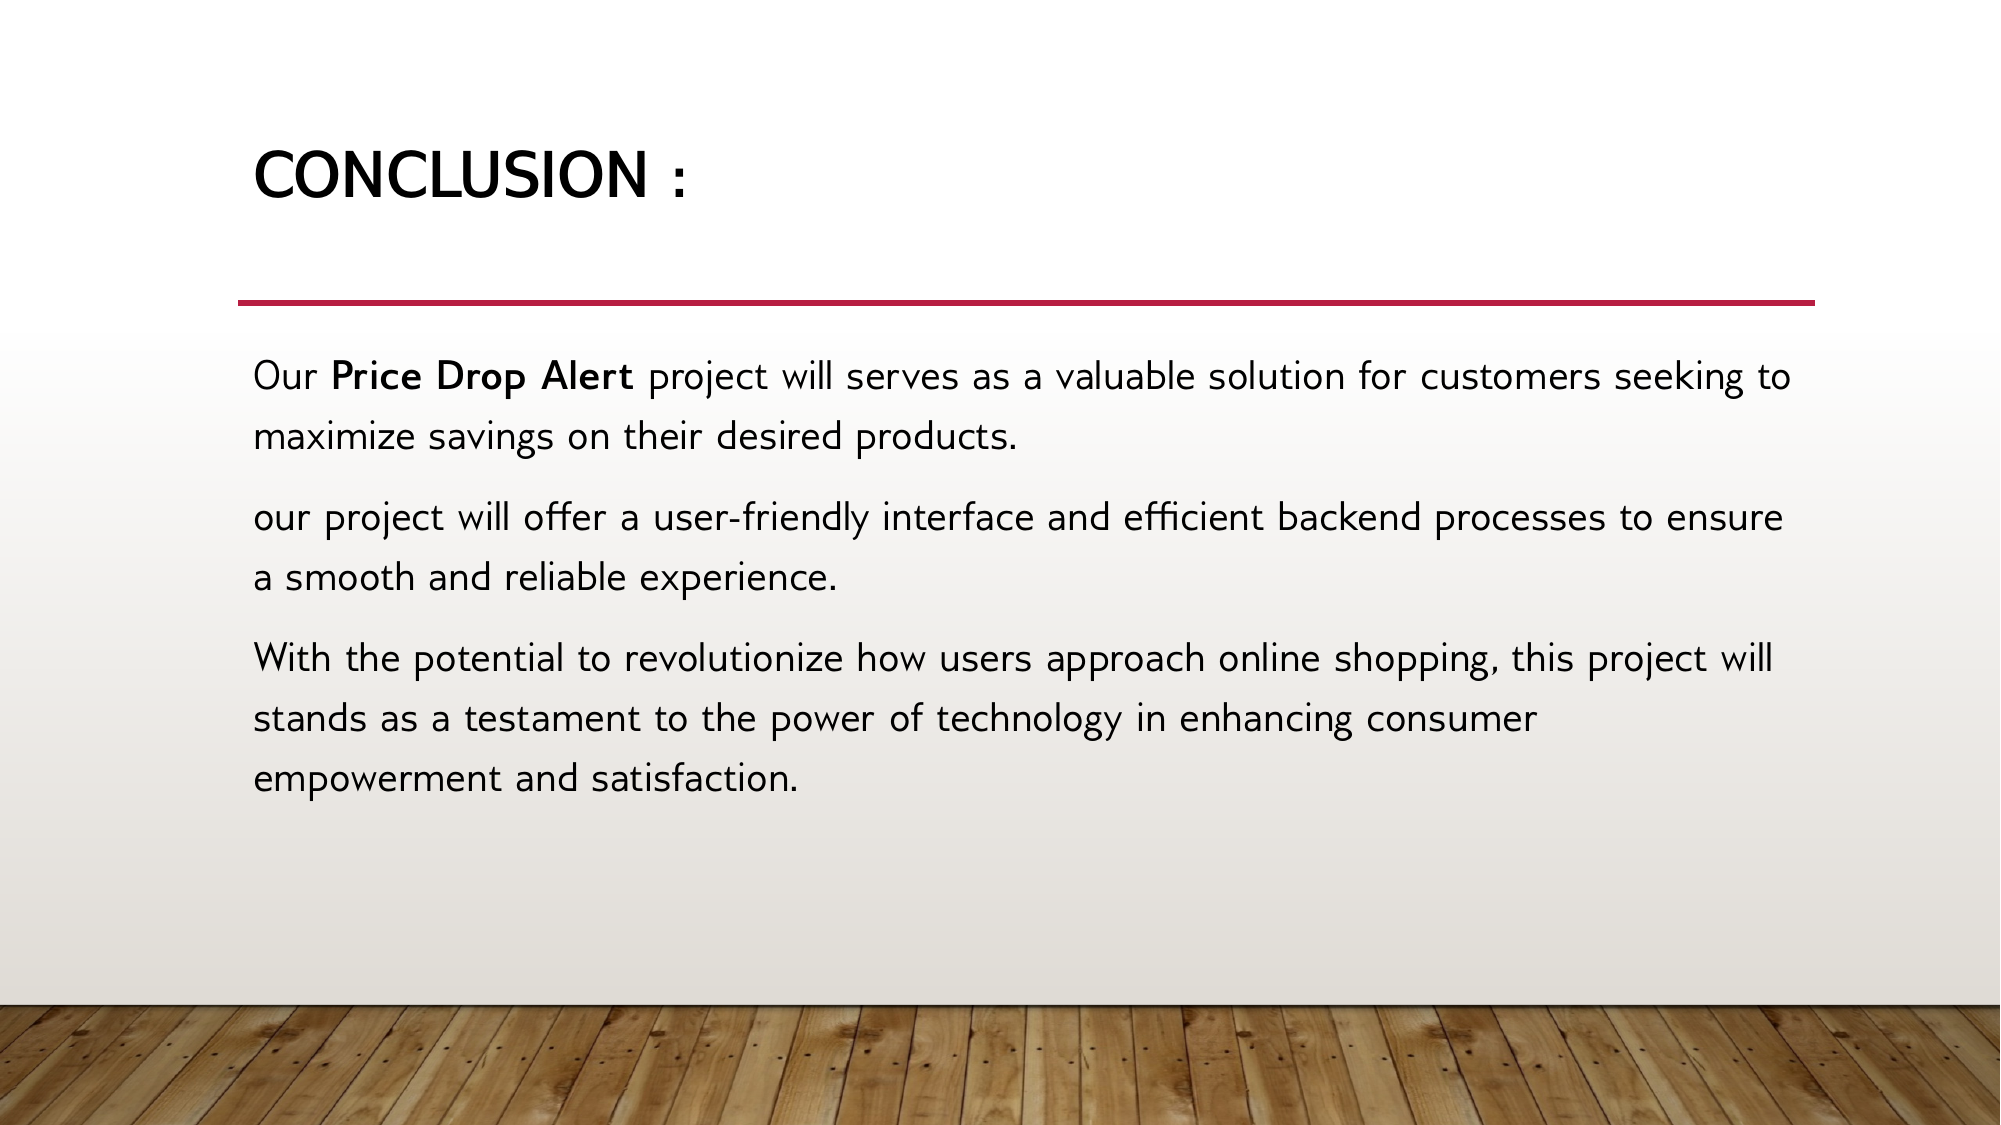

# CONCLUSION :
Our Price Drop Alert project will serves as a valuable solution for customers seeking to maximize savings on their desired products.
our project will offer a user-friendly interface and efficient backend processes to ensure a smooth and reliable experience.
With the potential to revolutionize how users approach online shopping, this project will stands as a testament to the power of technology in enhancing consumer empowerment and satisfaction.